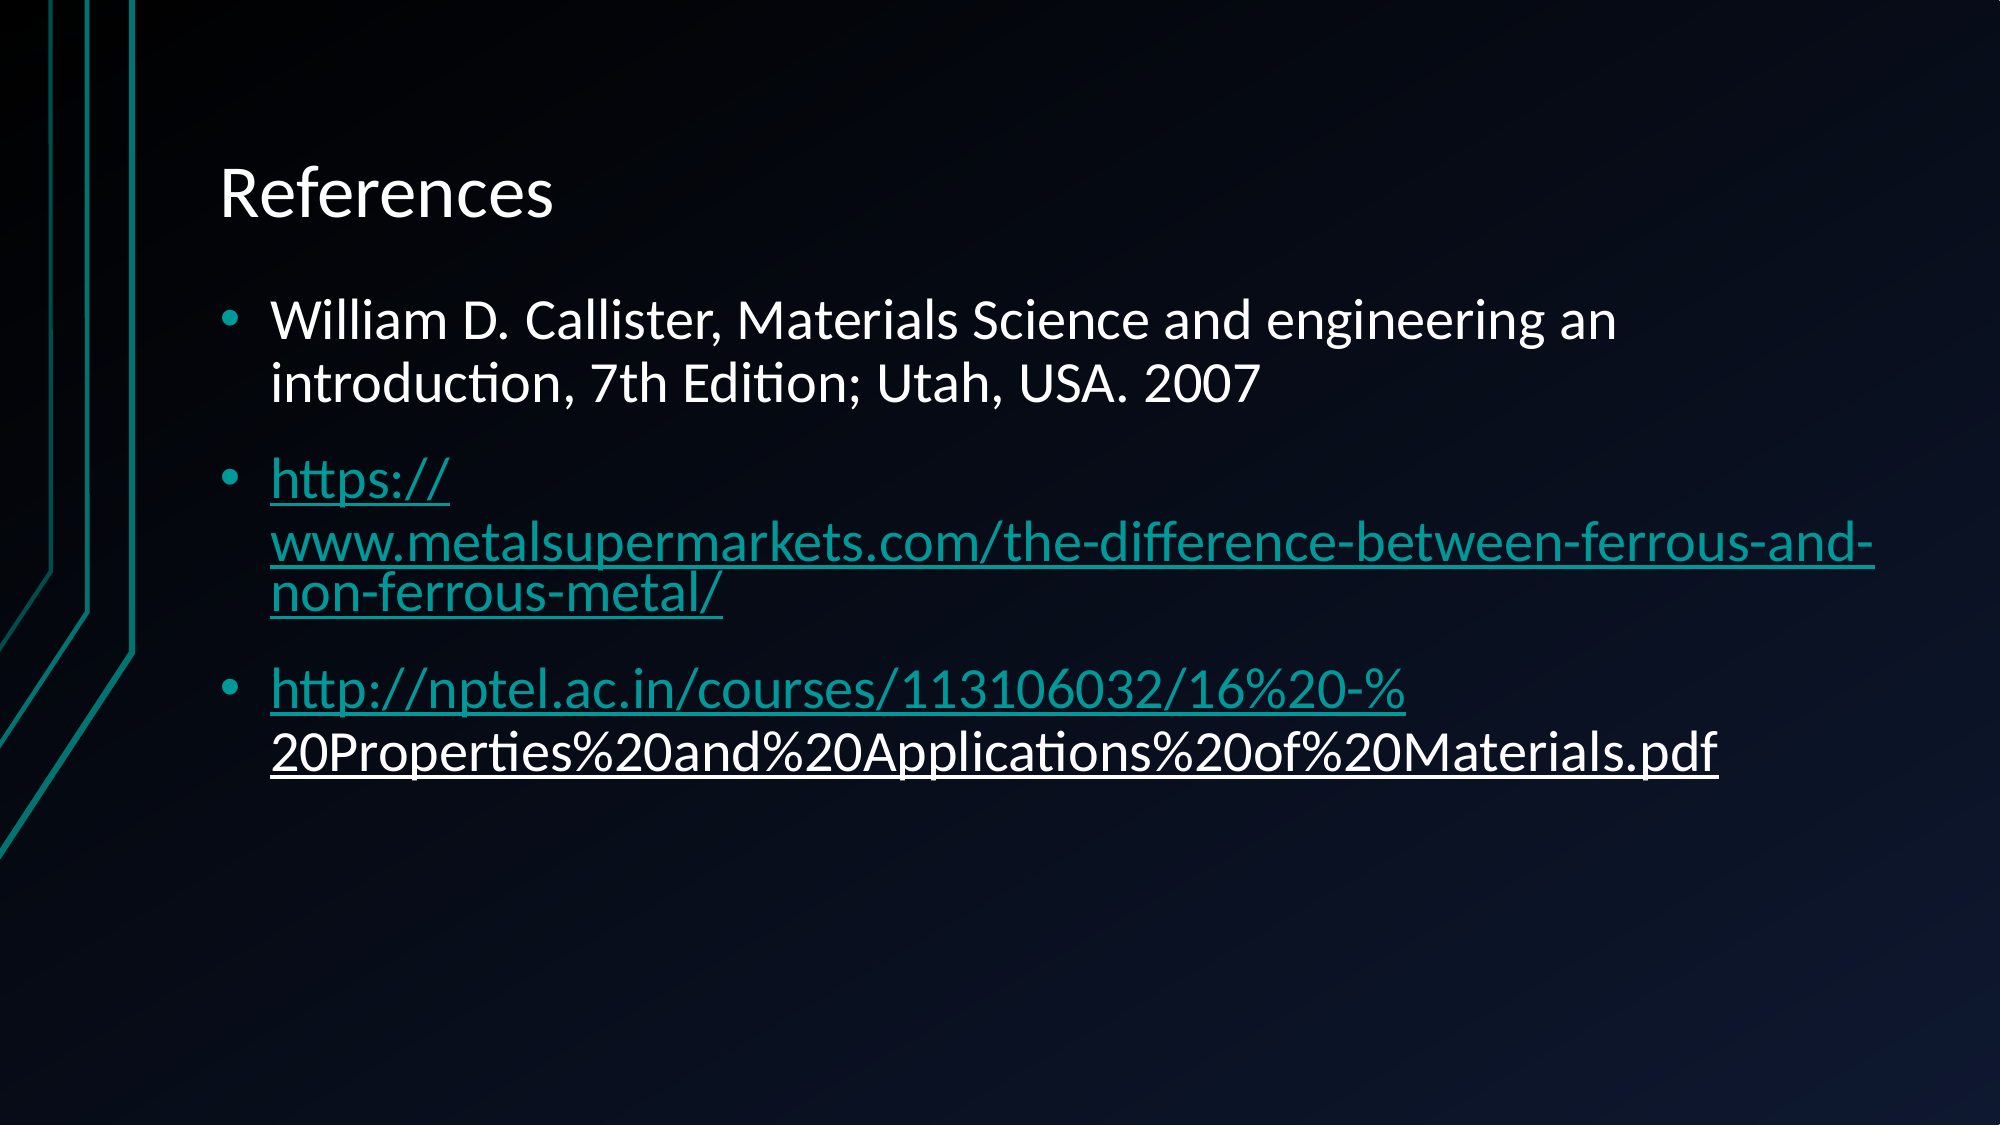

# References
William D. Callister, Materials Science and engineering an introduction, 7th Edition; Utah, USA. 2007
https://www.metalsupermarkets.com/the-difference-between-ferrous-and-non-ferrous-metal/
http://nptel.ac.in/courses/113106032/16%20-%20Properties%20and%20Applications%20of%20Materials.pdf